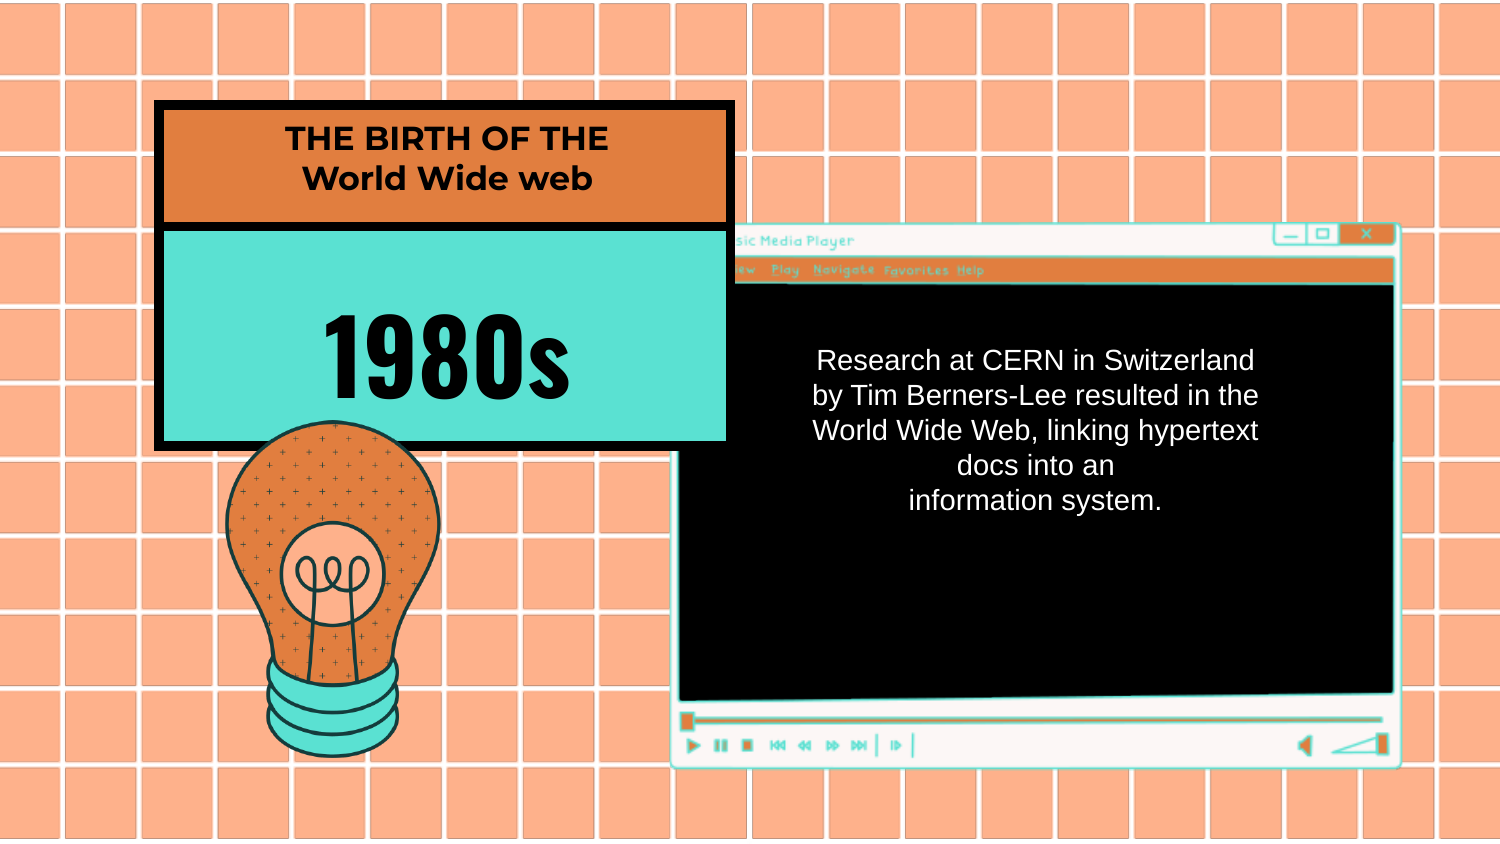

THE BIRTH OF THE
World Wide web

1980s
Research at CERN in Switzerland by Tim Berners-Lee resulted in the World Wide Web, linking hypertext
docs into an
information system.